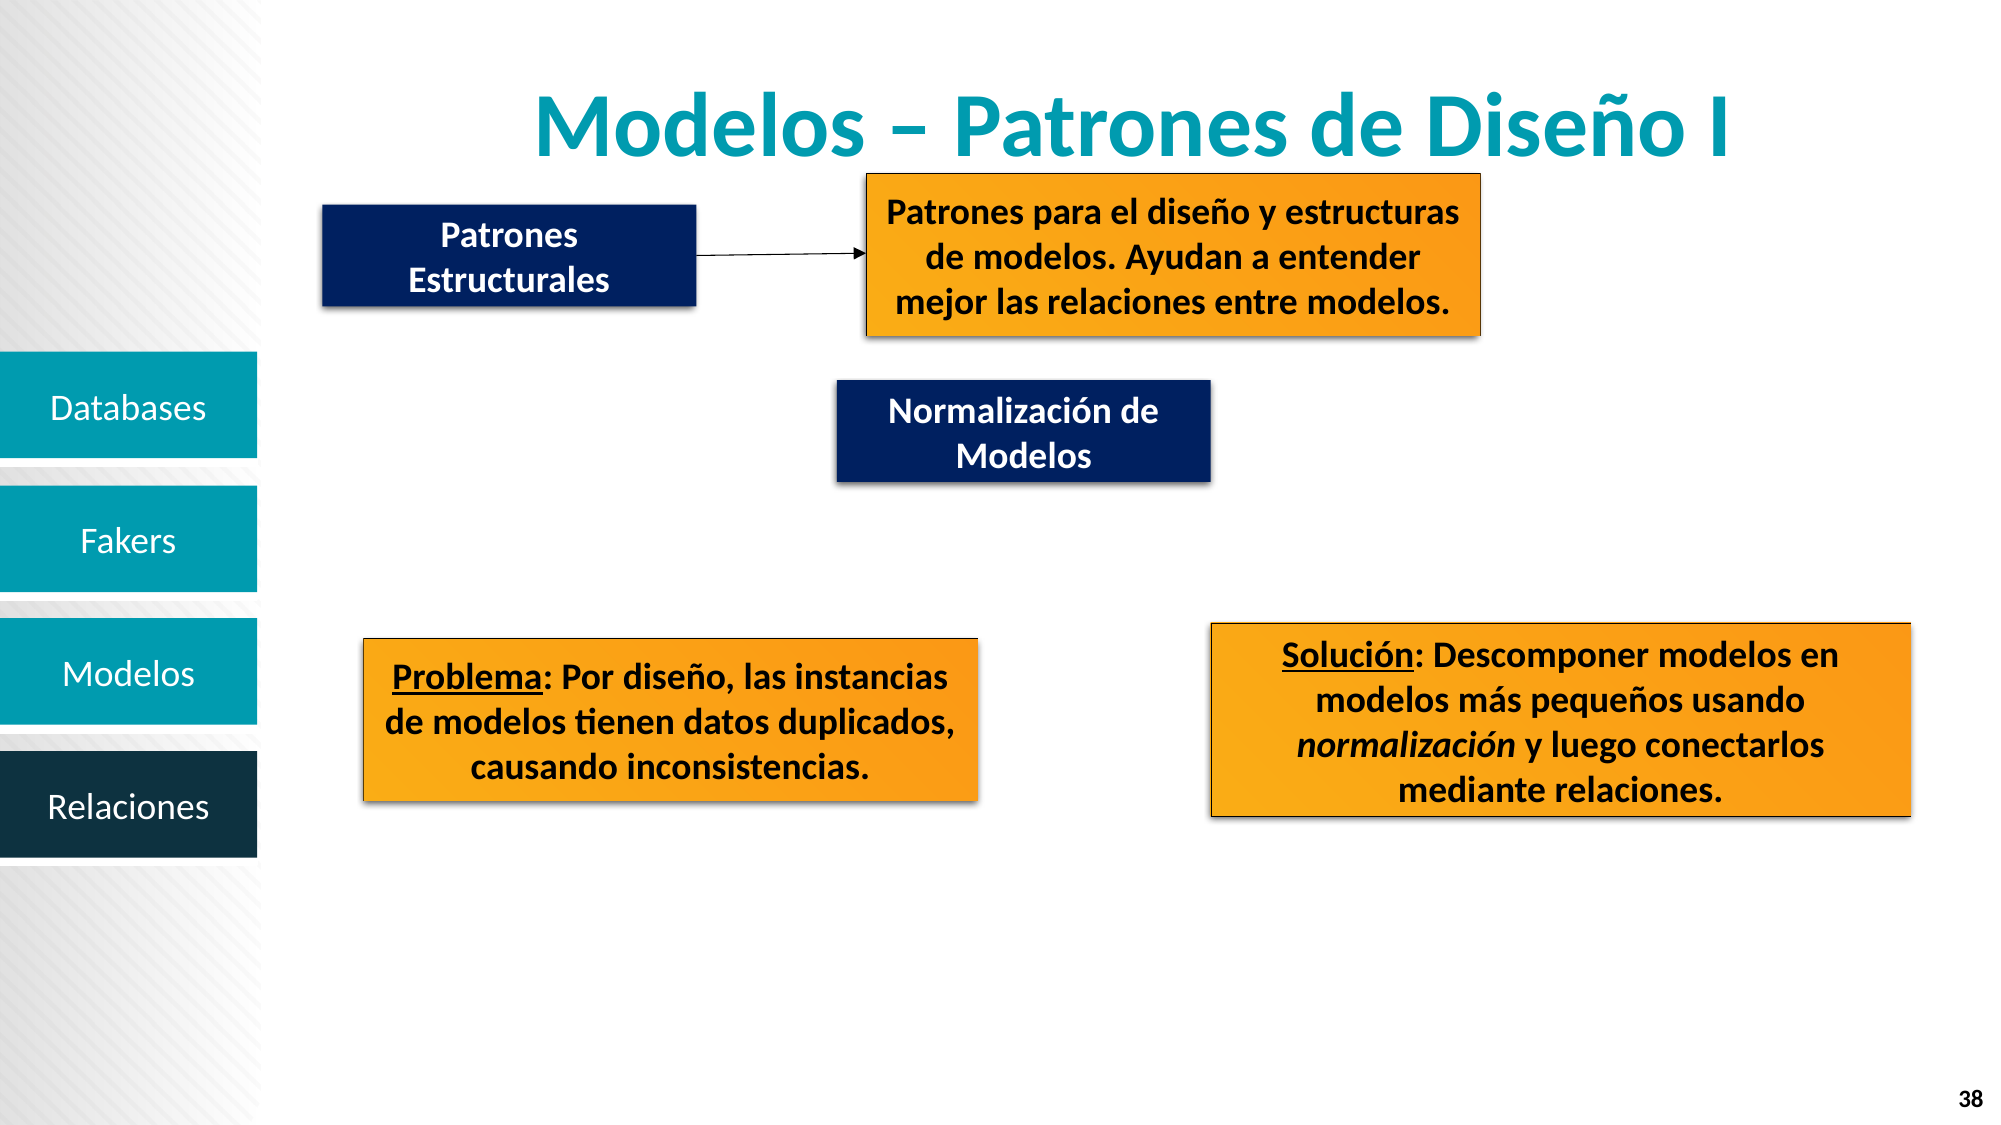

# Modelos – Patrones de Diseño I
Patrones para el diseño y estructuras de modelos. Ayudan a entender mejor las relaciones entre modelos.
Patrones Estructurales
Normalización de Modelos
Solución: Descomponer modelos en modelos más pequeños usando normalización y luego conectarlos mediante relaciones.
Problema: Por diseño, las instancias de modelos tienen datos duplicados, causando inconsistencias.
38